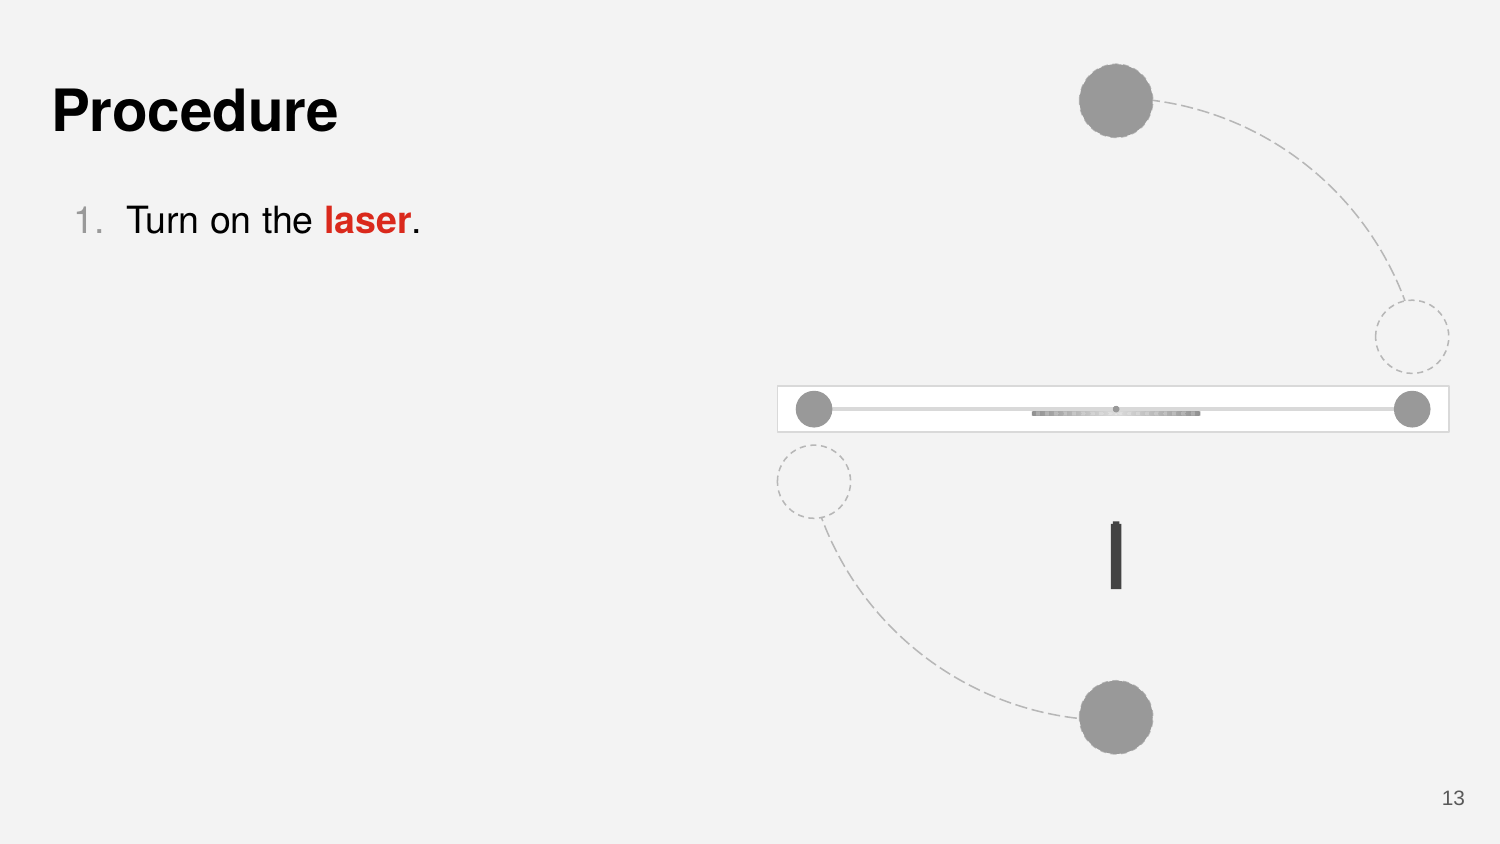

# Procedure

Turn on the laser.

m

13